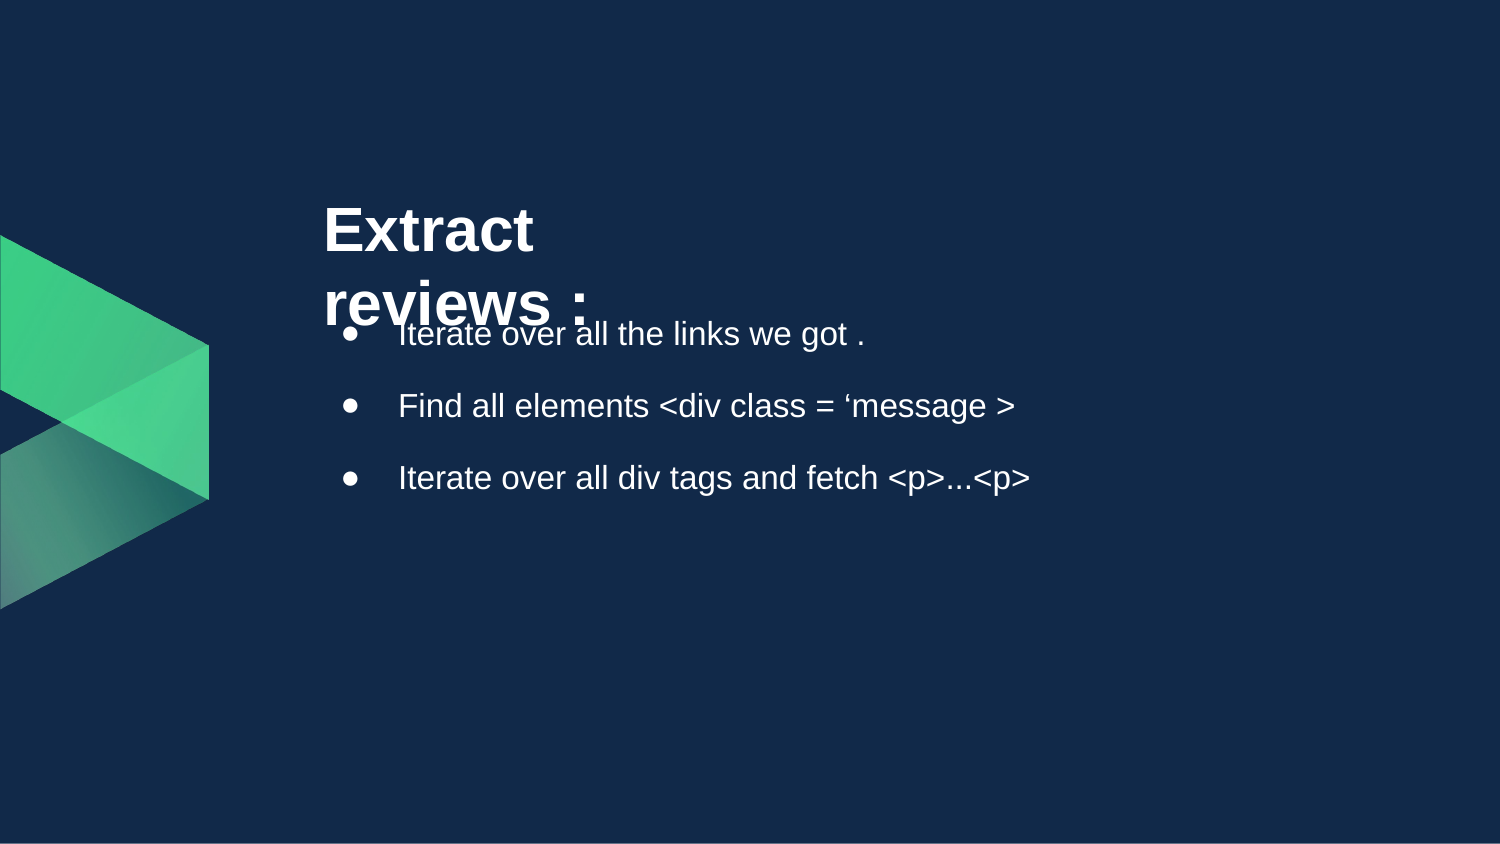

# Extract reviews :
Iterate over all the links we got .

Find all elements <div class = ‘message >

Iterate over all div tags and fetch <p>...<p>